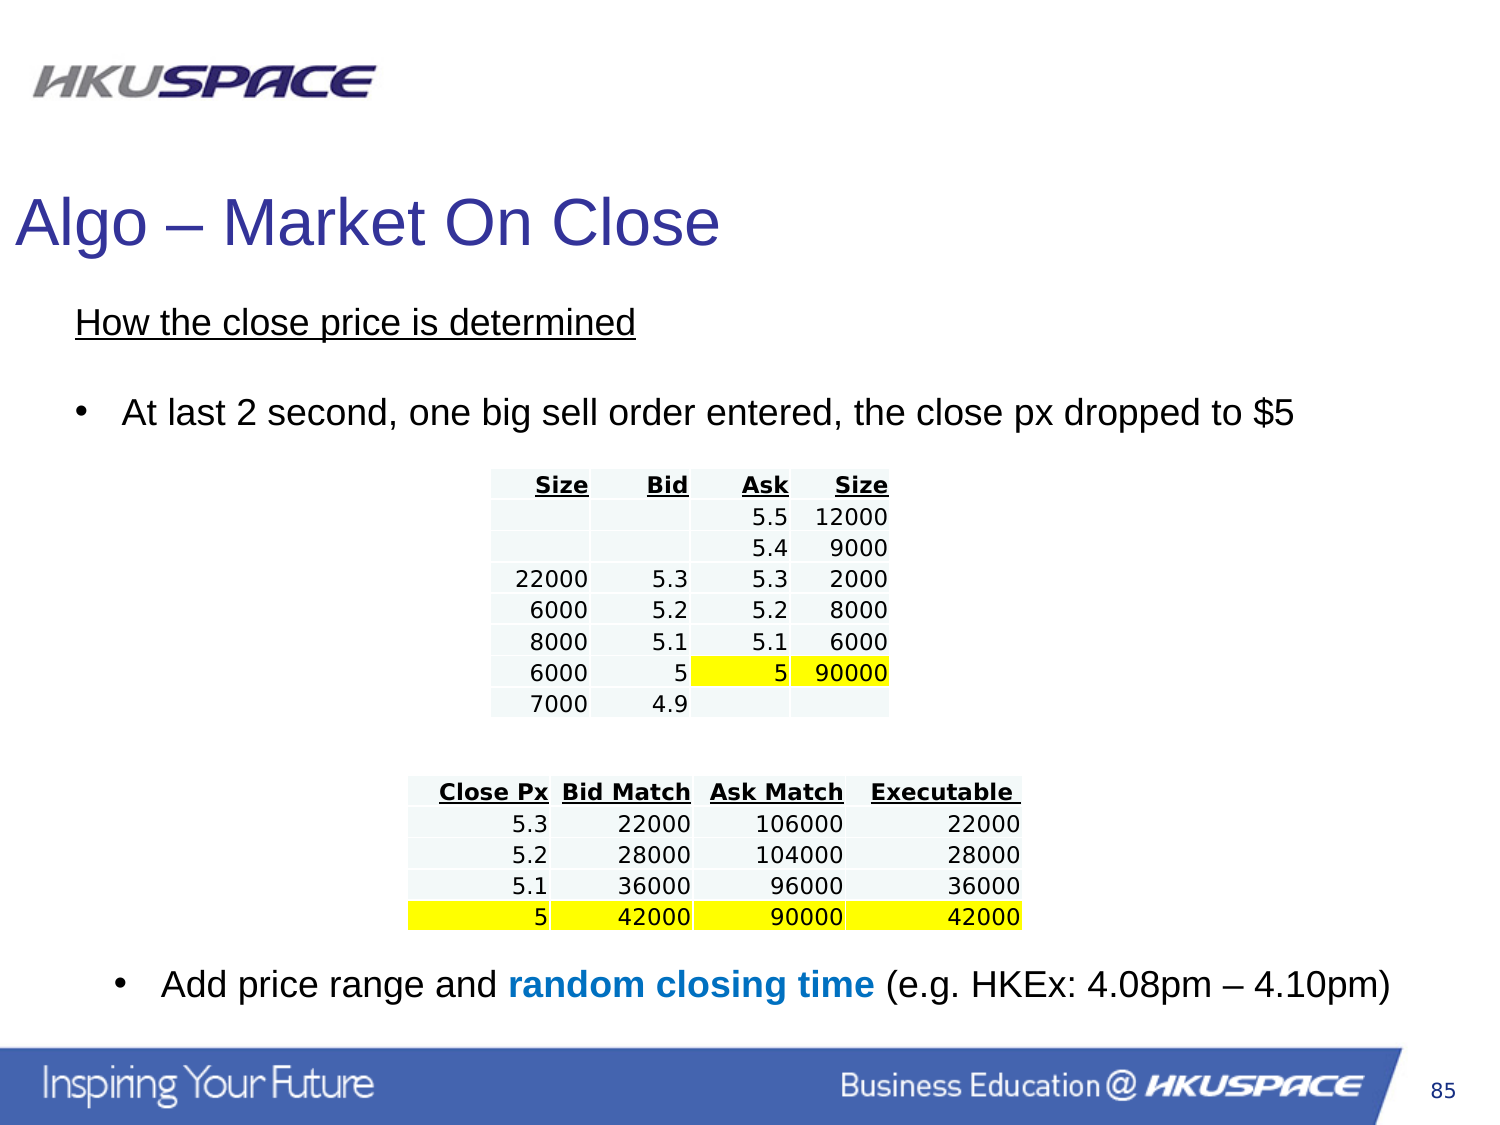

Algo – Market On Close
How the close price is determined

At last 2 second, one big sell order entered, the close px dropped to $5
| Size | Bid | Ask | Size |
| --- | --- | --- | --- |
|  |  | 5.5 | 12000 |
|  |  | 5.4 | 9000 |
| 22000 | 5.3 | 5.3 | 2000 |
| 6000 | 5.2 | 5.2 | 8000 |
| 8000 | 5.1 | 5.1 | 6000 |
| 6000 | 5 | 5 | 90000 |
| 7000 | 4.9 |  |  |
| Close Px | Bid Match | Ask Match | Executable |
| --- | --- | --- | --- |
| 5.3 | 22000 | 106000 | 22000 |
| 5.2 | 28000 | 104000 | 28000 |
| 5.1 | 36000 | 96000 | 36000 |
| 5 | 42000 | 90000 | 42000 |
Add price range and random closing time (e.g. HKEx: 4.08pm – 4.10pm)
85